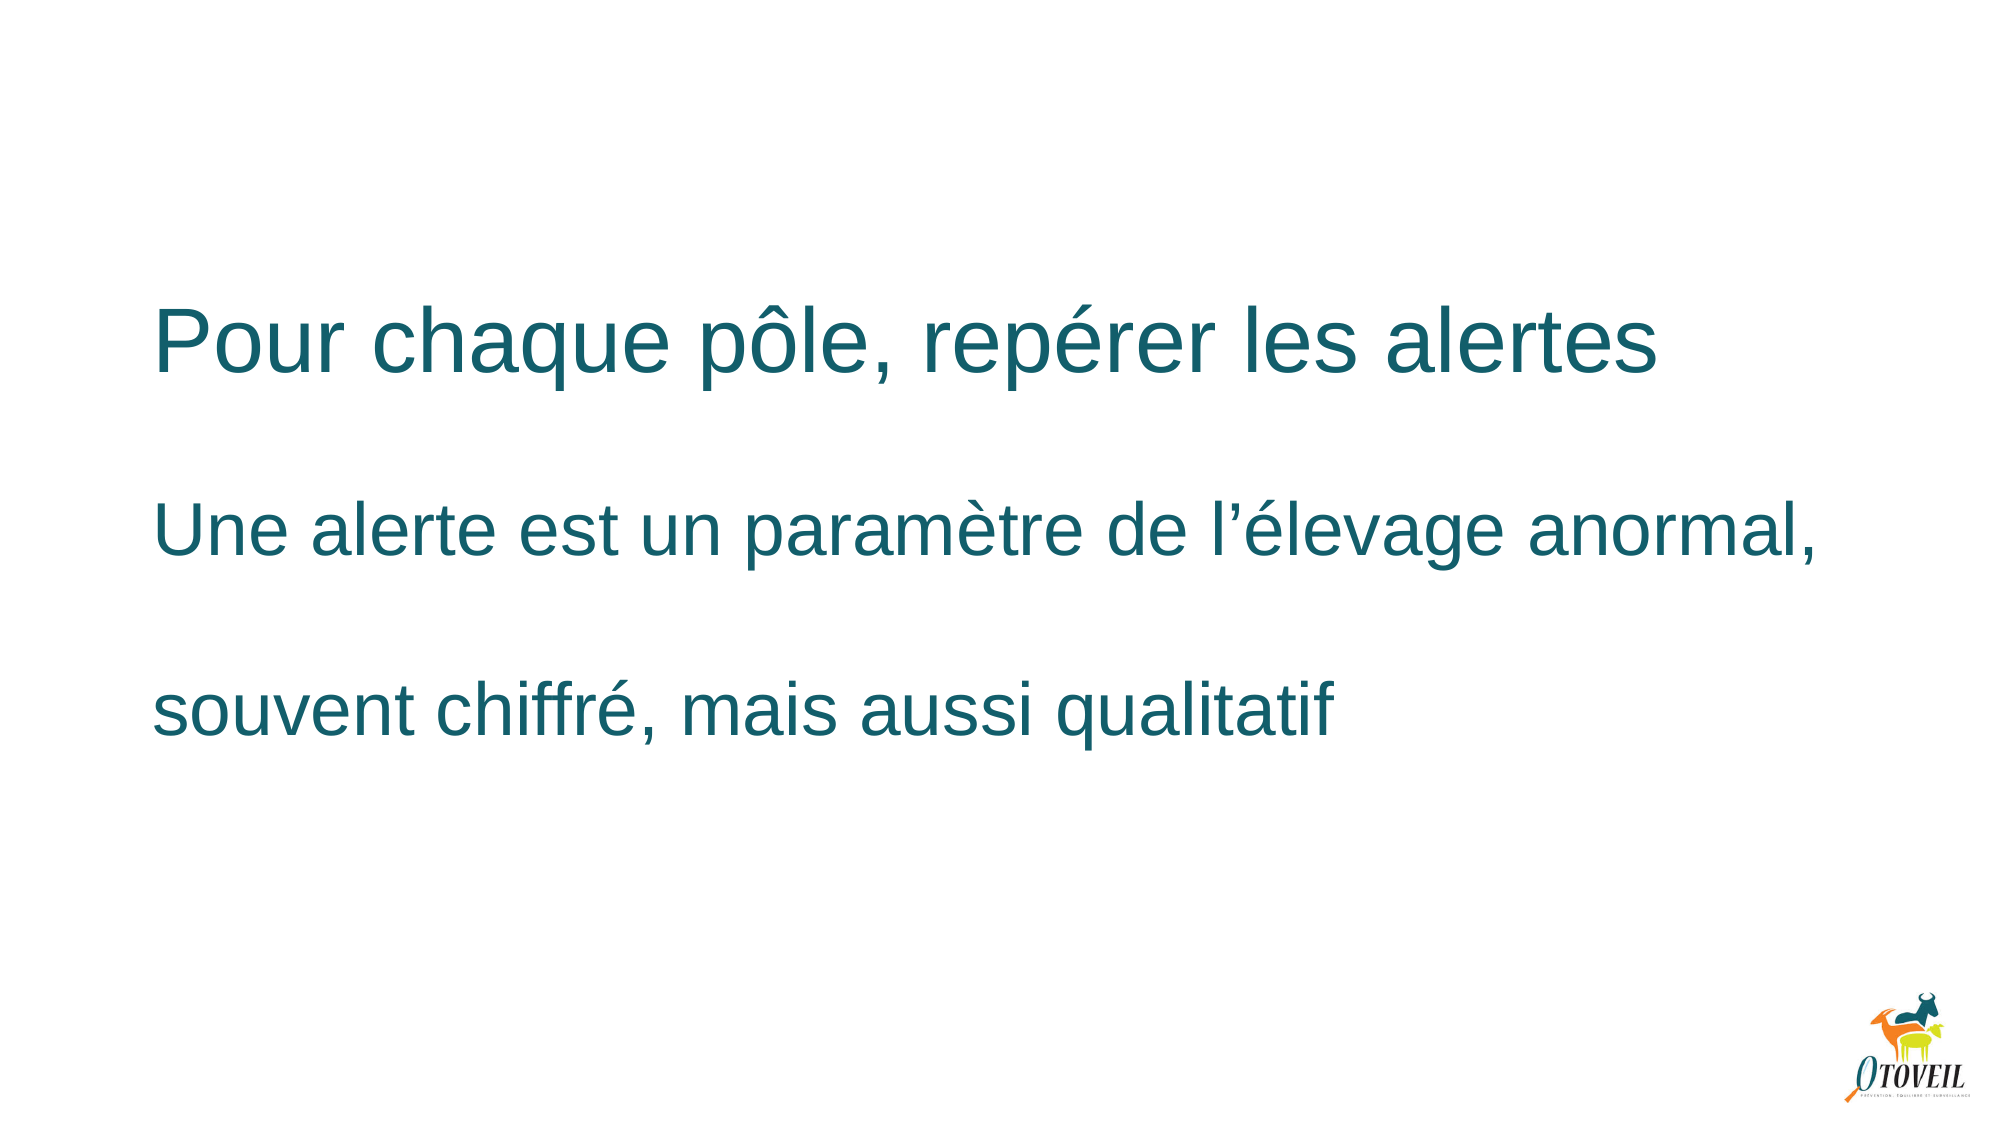

# Pour chaque pôle, repérer les alertes Une alerte est un paramètre de l’élevage anormal, souvent chiffré, mais aussi qualitatif